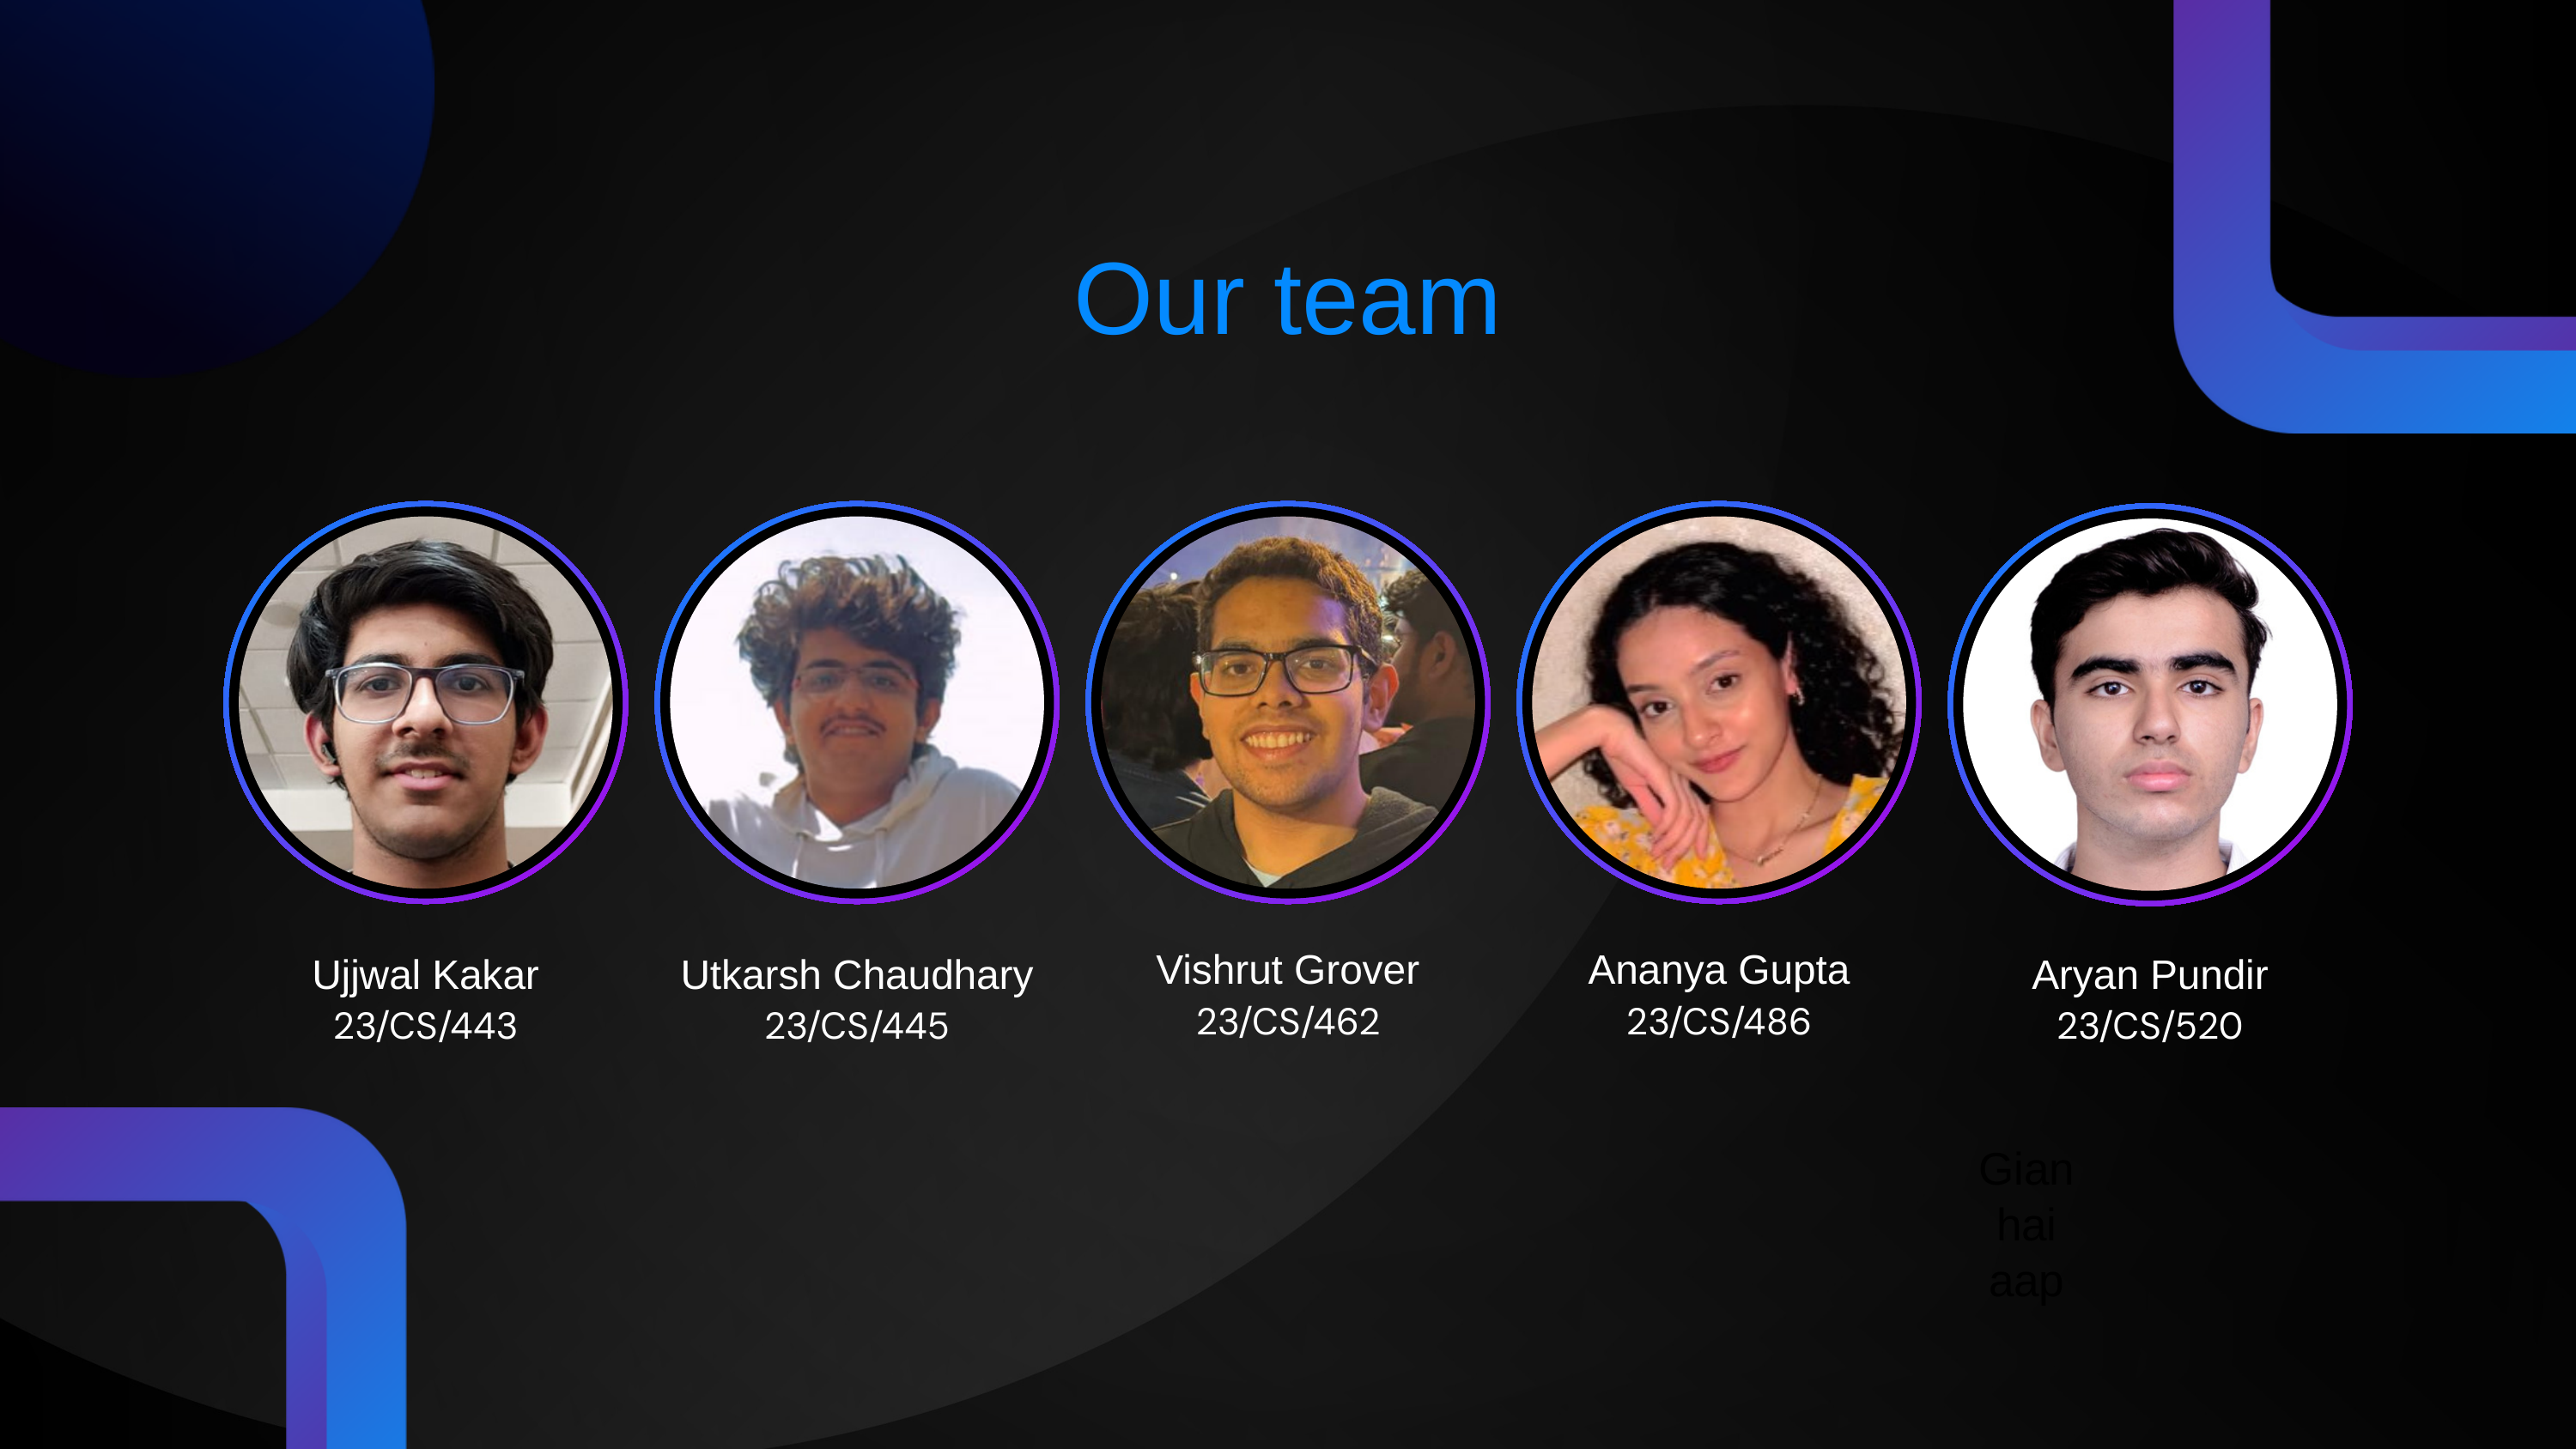

Our team

Vishrut Grover
Ananya Gupta
Ujjwal Kakar
Utkarsh Chaudhary
Aryan Pundir
23/CS/462
23/CS/486
23/CS/443
23/CS/445
23/CS/520

Gian
hai
aap